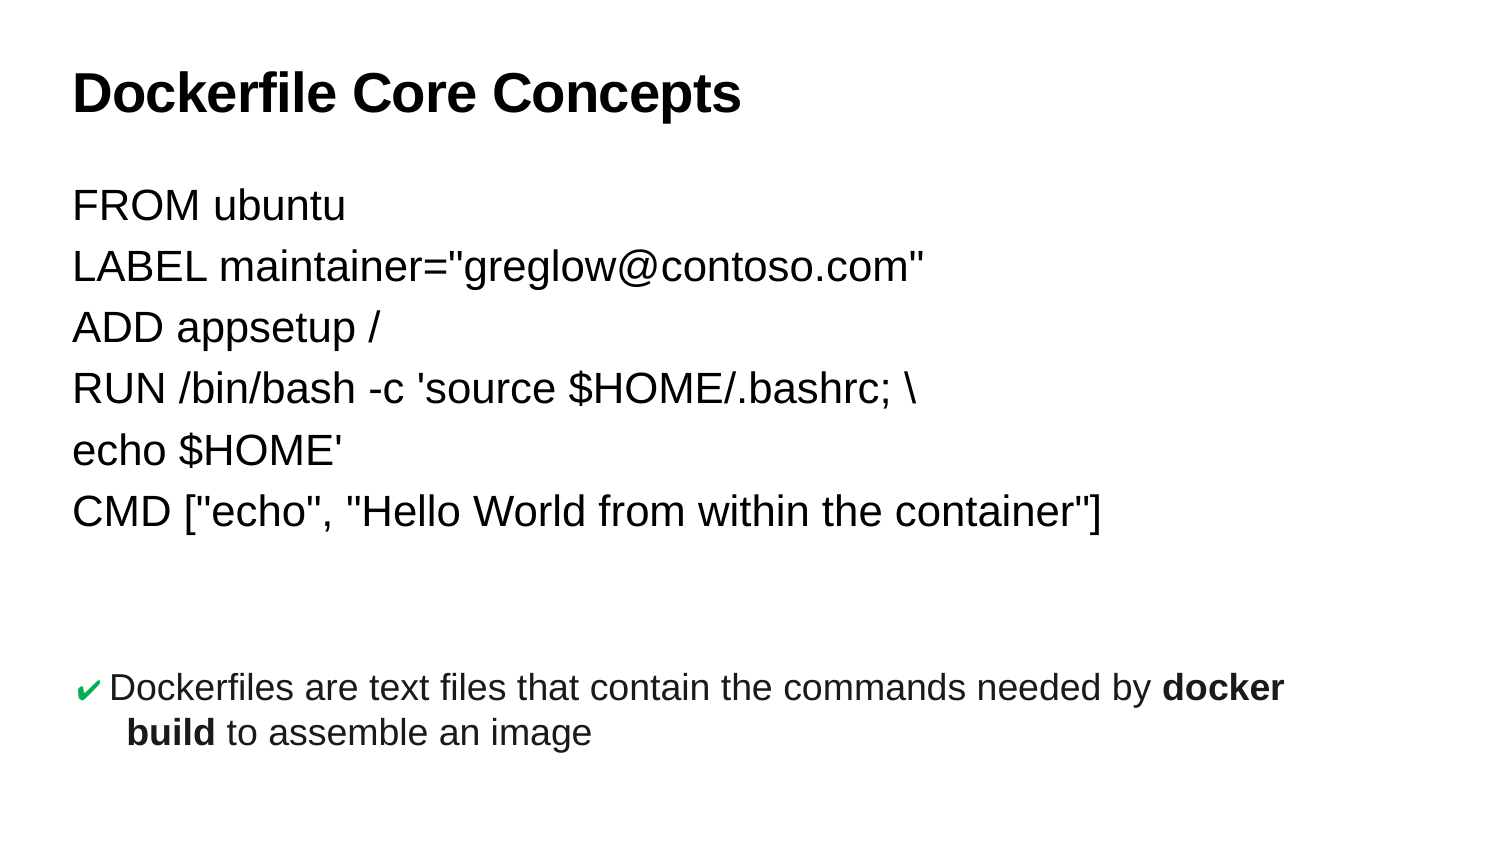

# Dockerfile Core Concepts
FROM ubuntu
LABEL maintainer="greglow@contoso.com"
ADD appsetup /
RUN /bin/bash -c 'source $HOME/.bashrc; \
echo $HOME'
CMD ["echo", "Hello World from within the container"]

✔️ Dockerfiles are text files that contain the commands needed by docker build to assemble an image